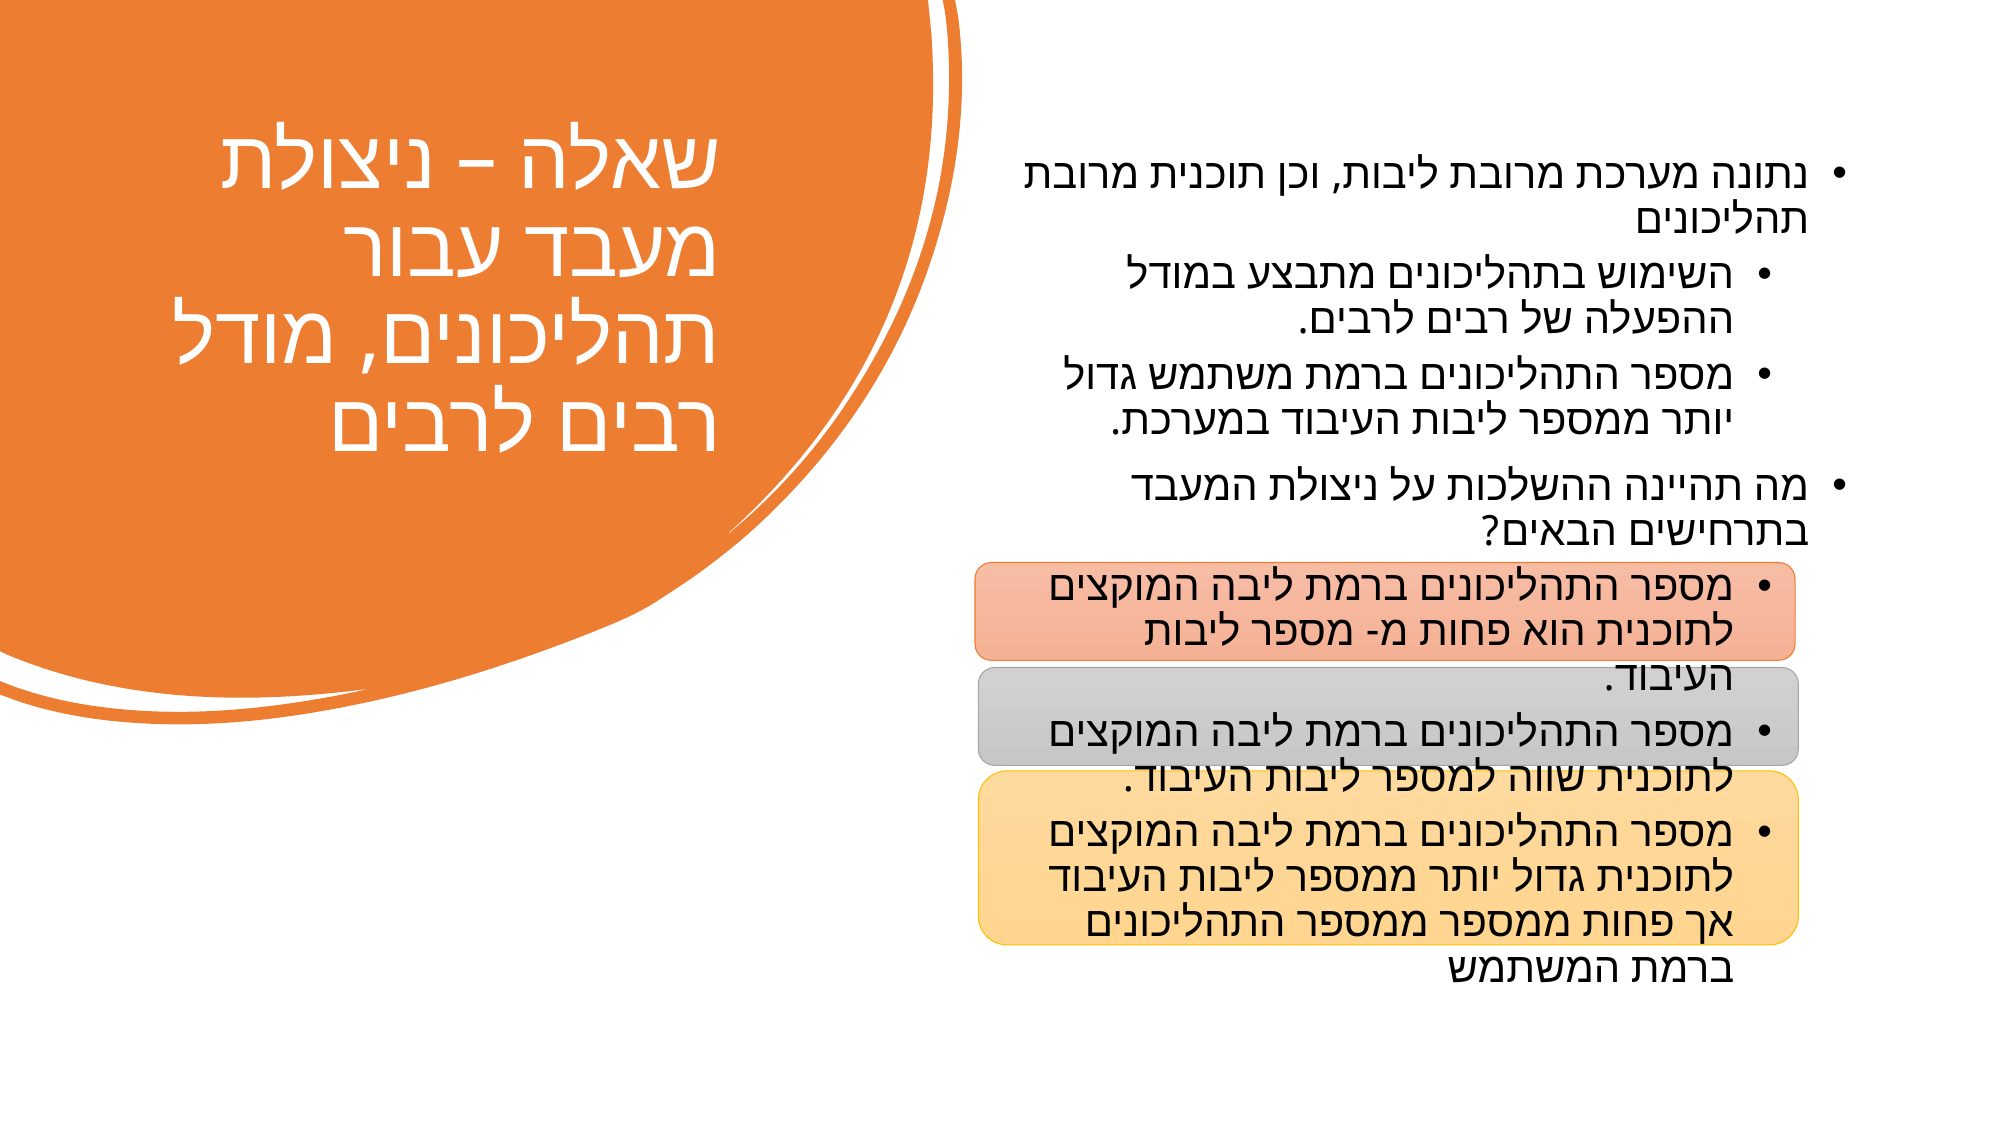

# שאלה – ניצולת מעבד עבור תהליכונים, מודל רבים לרבים
נתונה מערכת מרובת ליבות, וכן תוכנית מרובת תהליכונים
השימוש בתהליכונים מתבצע במודל ההפעלה של רבים לרבים.
מספר התהליכונים ברמת משתמש גדול יותר ממספר ליבות העיבוד במערכת.
מה תהיינה ההשלכות על ניצולת המעבד בתרחישים הבאים?
מספר התהליכונים ברמת ליבה המוקצים לתוכנית הוא פחות מ- מספר ליבות העיבוד.
מספר התהליכונים ברמת ליבה המוקצים לתוכנית שווה למספר ליבות העיבוד.
מספר התהליכונים ברמת ליבה המוקצים לתוכנית גדול יותר ממספר ליבות העיבוד אך פחות ממספר ממספר התהליכונים ברמת המשתמש